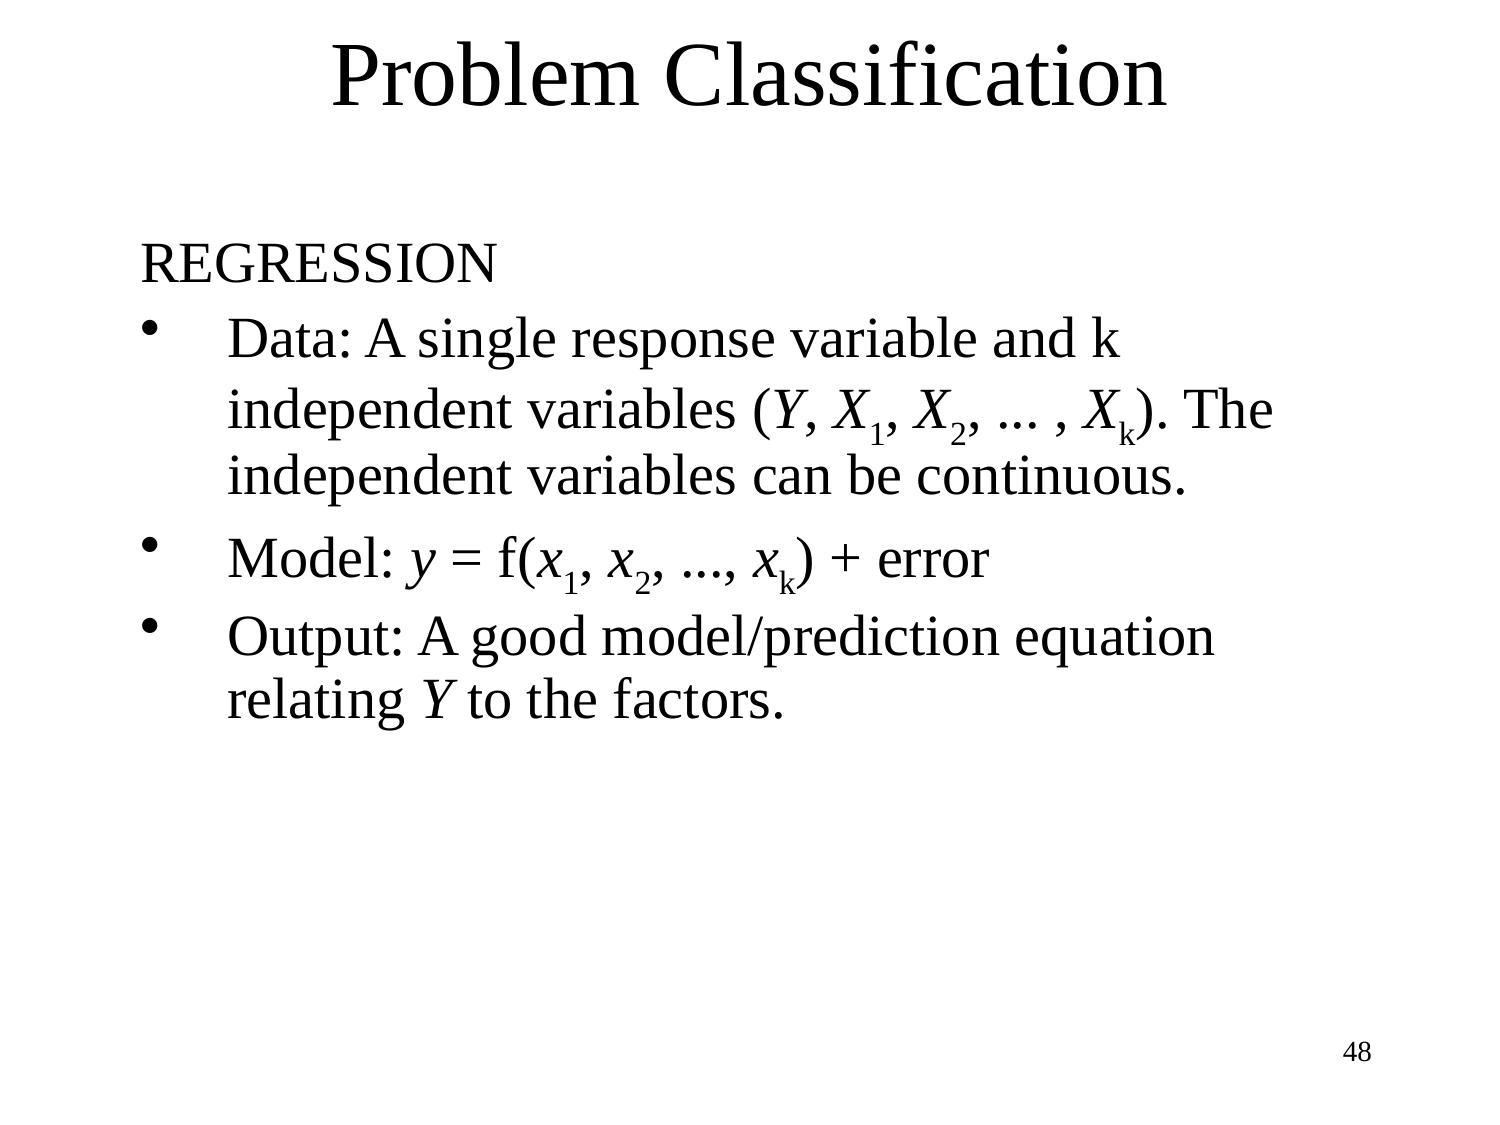

# Problem Classification
REGRESSION
Data: A single response variable and k independent variables (Y, X1, X2, ... , Xk). The independent variables can be continuous.
Model: y = f(x1, x2, ..., xk) + error
Output: A good model/prediction equation relating Y to the factors.
48